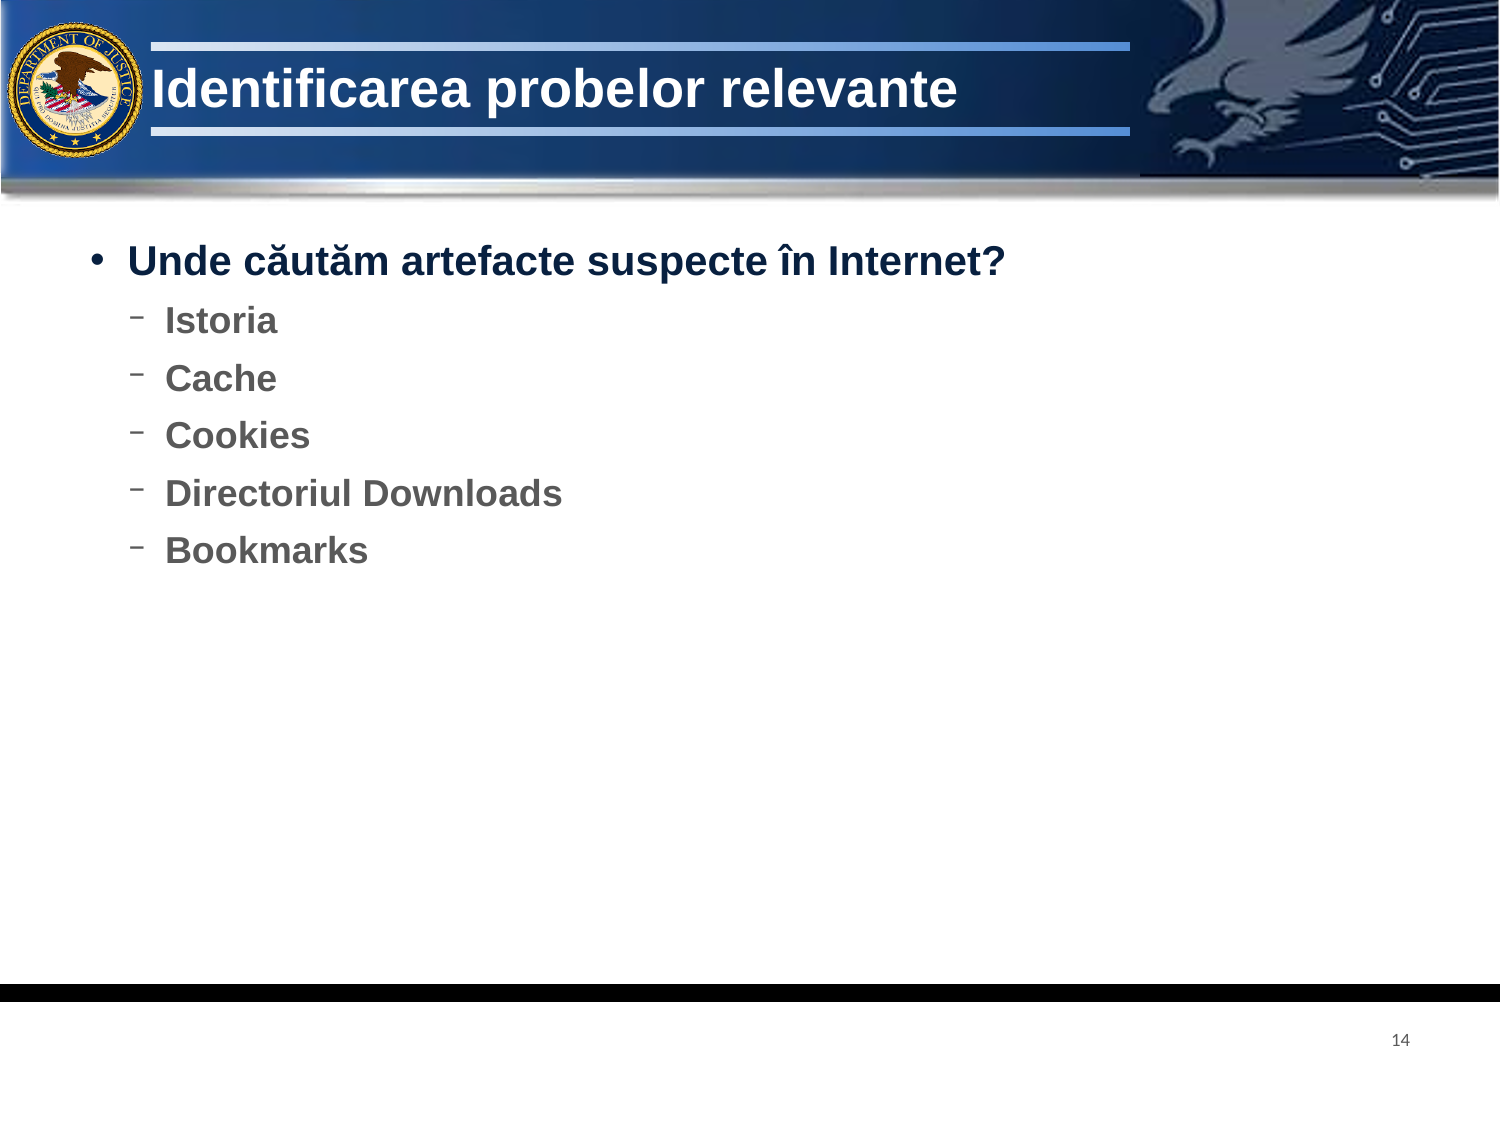

# Identificarea probelor relevante
Unde căutăm artefacte suspecte în Internet?
Istoria
Cache
Cookies
Directoriul Downloads
Bookmarks
14